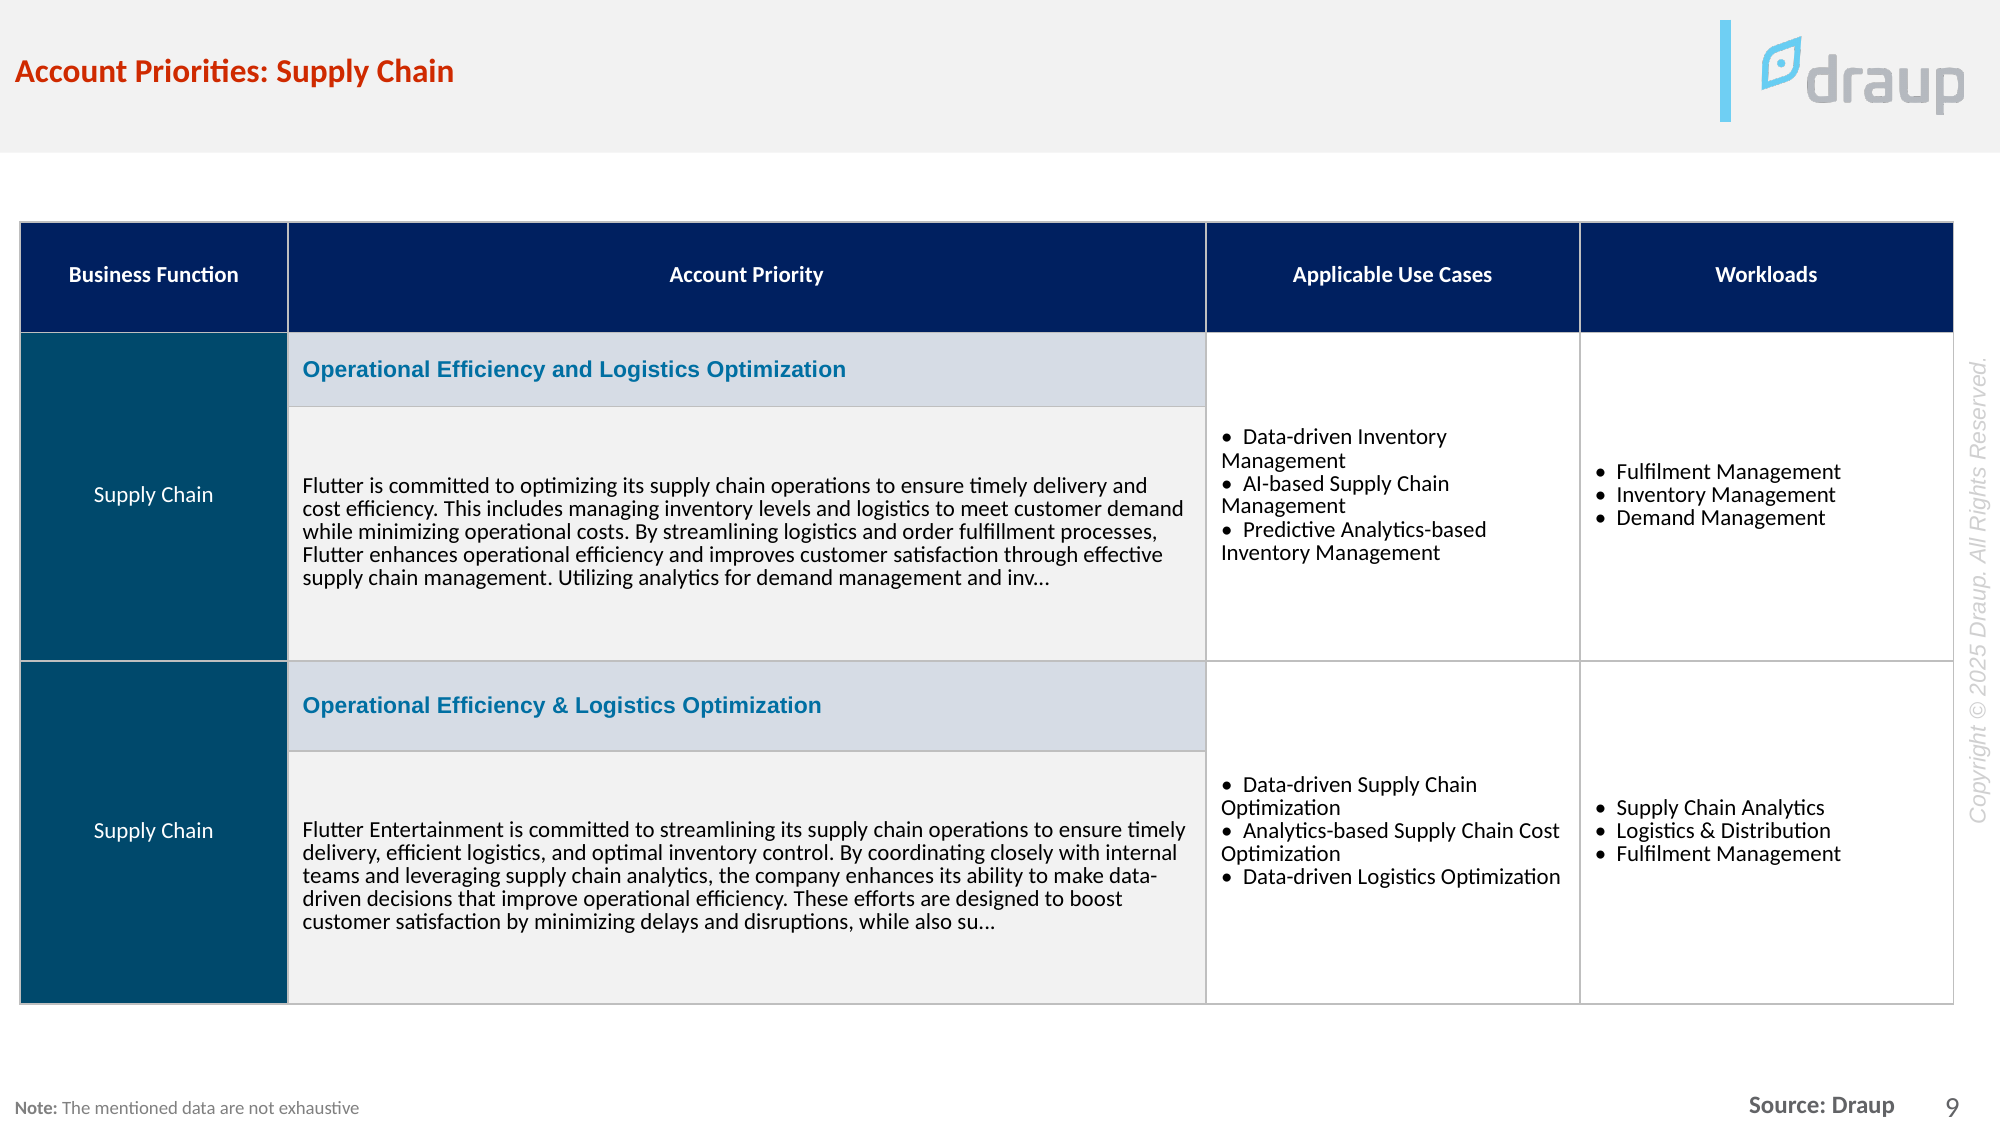

Account Priorities: Supply Chain
| Business Function | Account Priority | Applicable Use Cases | Workloads |
| --- | --- | --- | --- |
| Supply Chain | Operational Efficiency and Logistics Optimization | • Data-driven Inventory Management • AI-based Supply Chain Management • Predictive Analytics-based Inventory Management | • Fulfilment Management • Inventory Management • Demand Management |
|  | Flutter is committed to optimizing its supply chain operations to ensure timely delivery and cost efficiency. This includes managing inventory levels and logistics to meet customer demand while minimizing operational costs. By streamlining logistics and order fulfillment processes, Flutter enhances operational efficiency and improves customer satisfaction through effective supply chain management. Utilizing analytics for demand management and inv... |  |  |
| Supply Chain | Operational Efficiency & Logistics Optimization | • Data-driven Supply Chain Optimization • Analytics-based Supply Chain Cost Optimization • Data-driven Logistics Optimization | • Supply Chain Analytics • Logistics & Distribution • Fulfilment Management |
|  | Flutter Entertainment is committed to streamlining its supply chain operations to ensure timely delivery, efficient logistics, and optimal inventory control. By coordinating closely with internal teams and leveraging supply chain analytics, the company enhances its ability to make data-driven decisions that improve operational efficiency. These efforts are designed to boost customer satisfaction by minimizing delays and disruptions, while also su... |  |  |
Note: The mentioned data are not exhaustive